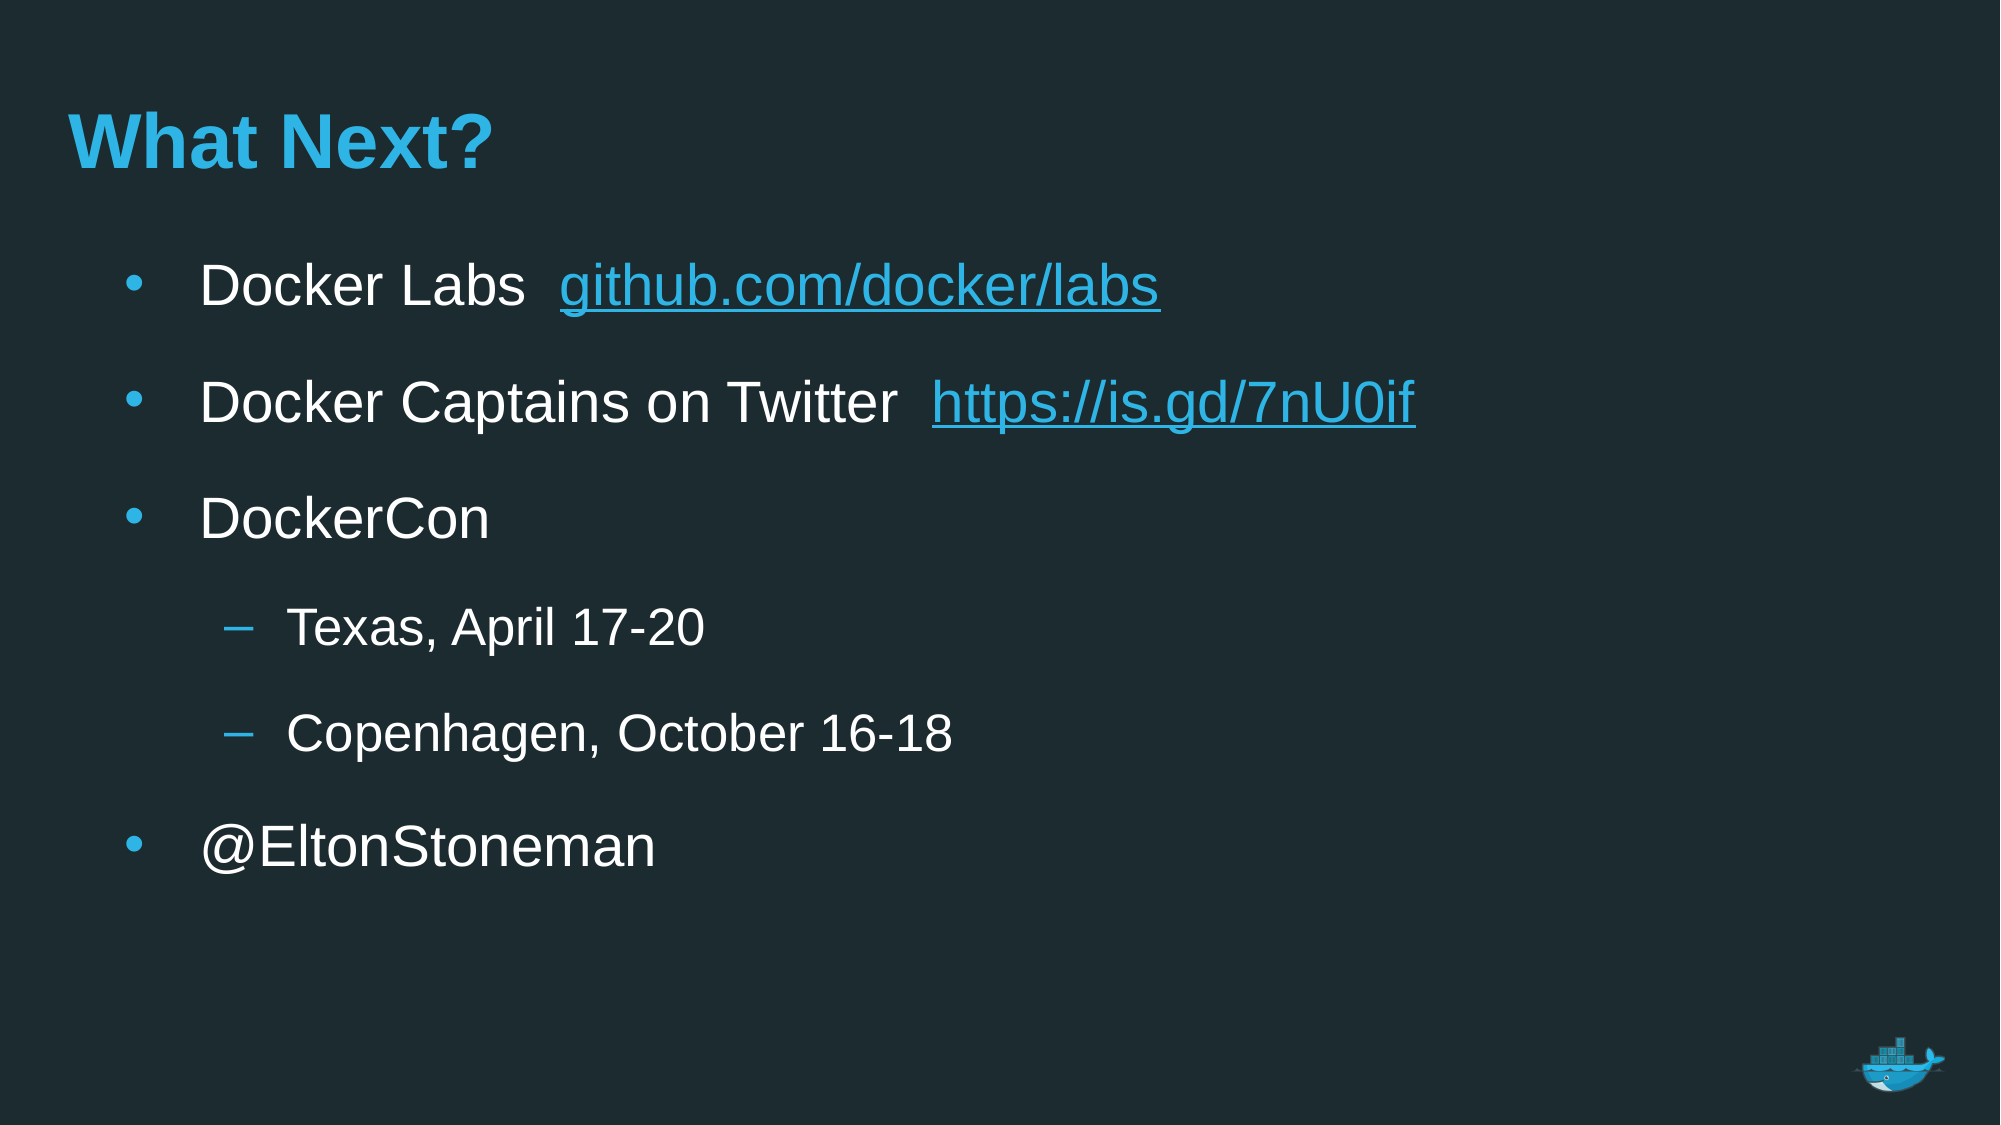

What Next?
Docker Labs  github.com/docker/labs
Docker Captains on Twitter  https://is.gd/7nU0if
DockerCon
Texas, April 17-20
Copenhagen, October 16-18
@EltonStoneman